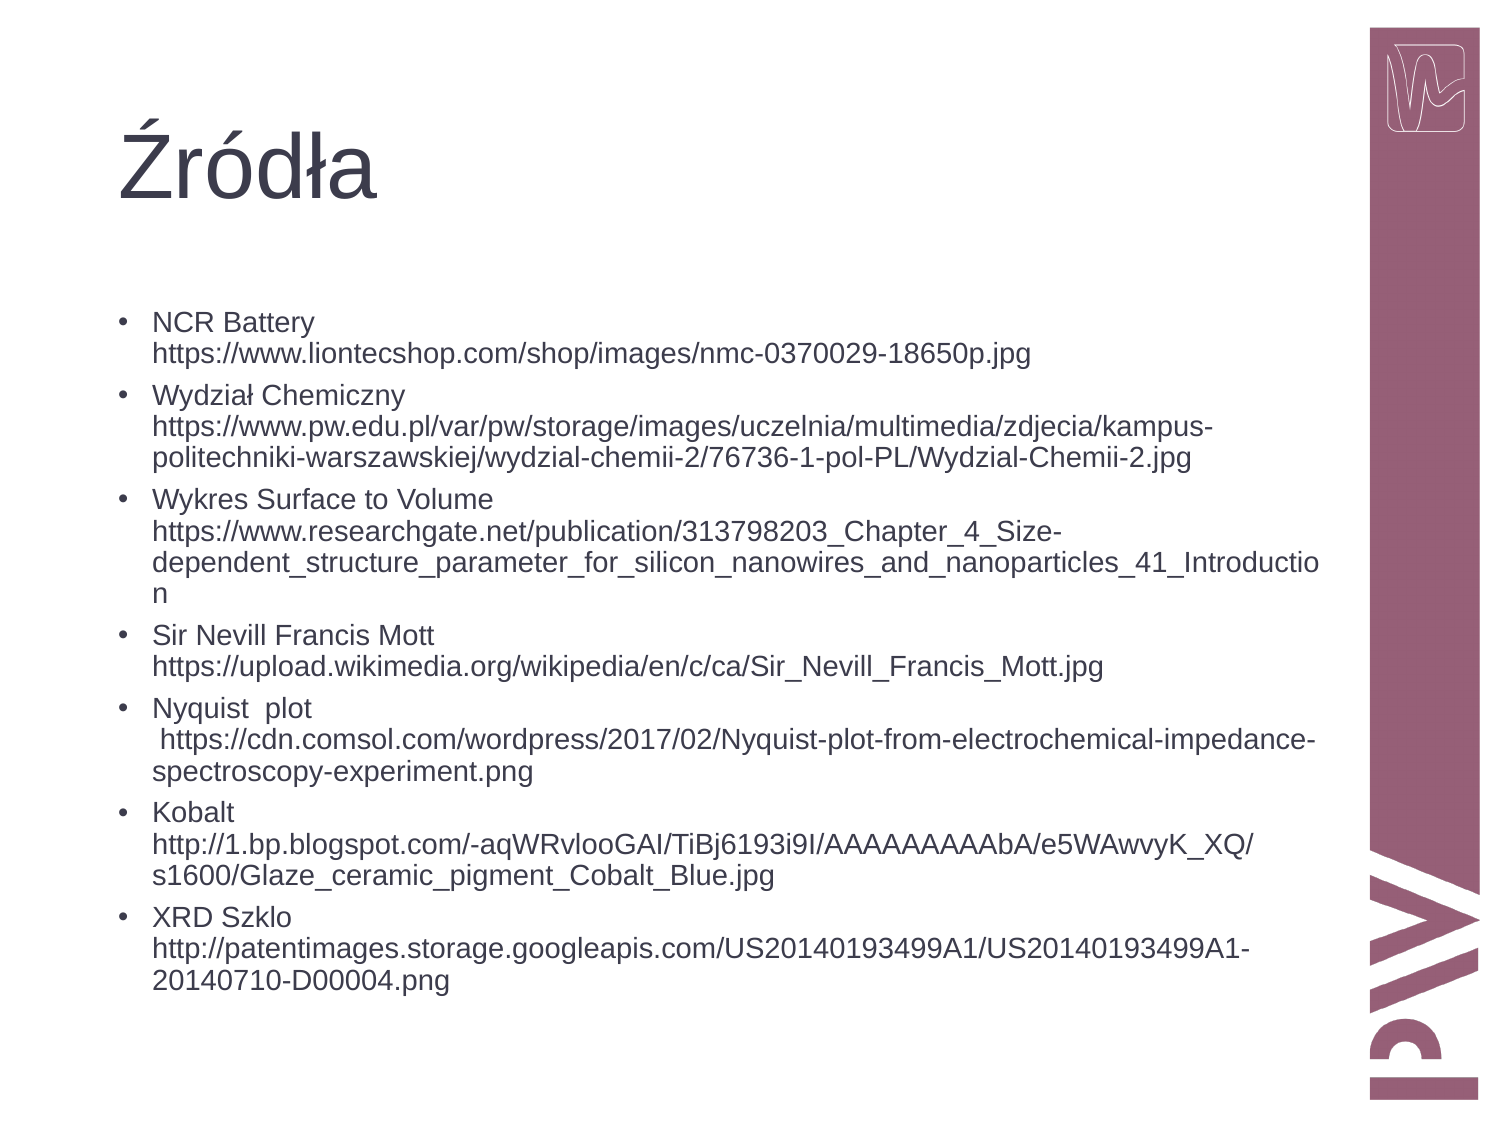

# Źródła
NCR Battery
https://www.liontecshop.com/shop/images/nmc-0370029-18650p.jpg
Wydział Chemiczny https://www.pw.edu.pl/var/pw/storage/images/uczelnia/multimedia/zdjecia/kampus-politechniki-warszawskiej/wydzial-chemii-2/76736-1-pol-PL/Wydzial-Chemii-2.jpg
Wykres Surface to Volume https://www.researchgate.net/publication/313798203_Chapter_4_Size-dependent_structure_parameter_for_silicon_nanowires_and_nanoparticles_41_Introduction
Sir Nevill Francis Mott https://upload.wikimedia.org/wikipedia/en/c/ca/Sir_Nevill_Francis_Mott.jpg
Nyquist  plot
 https://cdn.comsol.com/wordpress/2017/02/Nyquist-plot-from-electrochemical-impedance-spectroscopy-experiment.png
Kobalt
http://1.bp.blogspot.com/-aqWRvlooGAI/TiBj6193i9I/AAAAAAAAAbA/e5WAwvyK_XQ/s1600/Glaze_ceramic_pigment_Cobalt_Blue.jpg
XRD Szklo http://patentimages.storage.googleapis.com/US20140193499A1/US20140193499A1-20140710-D00004.png